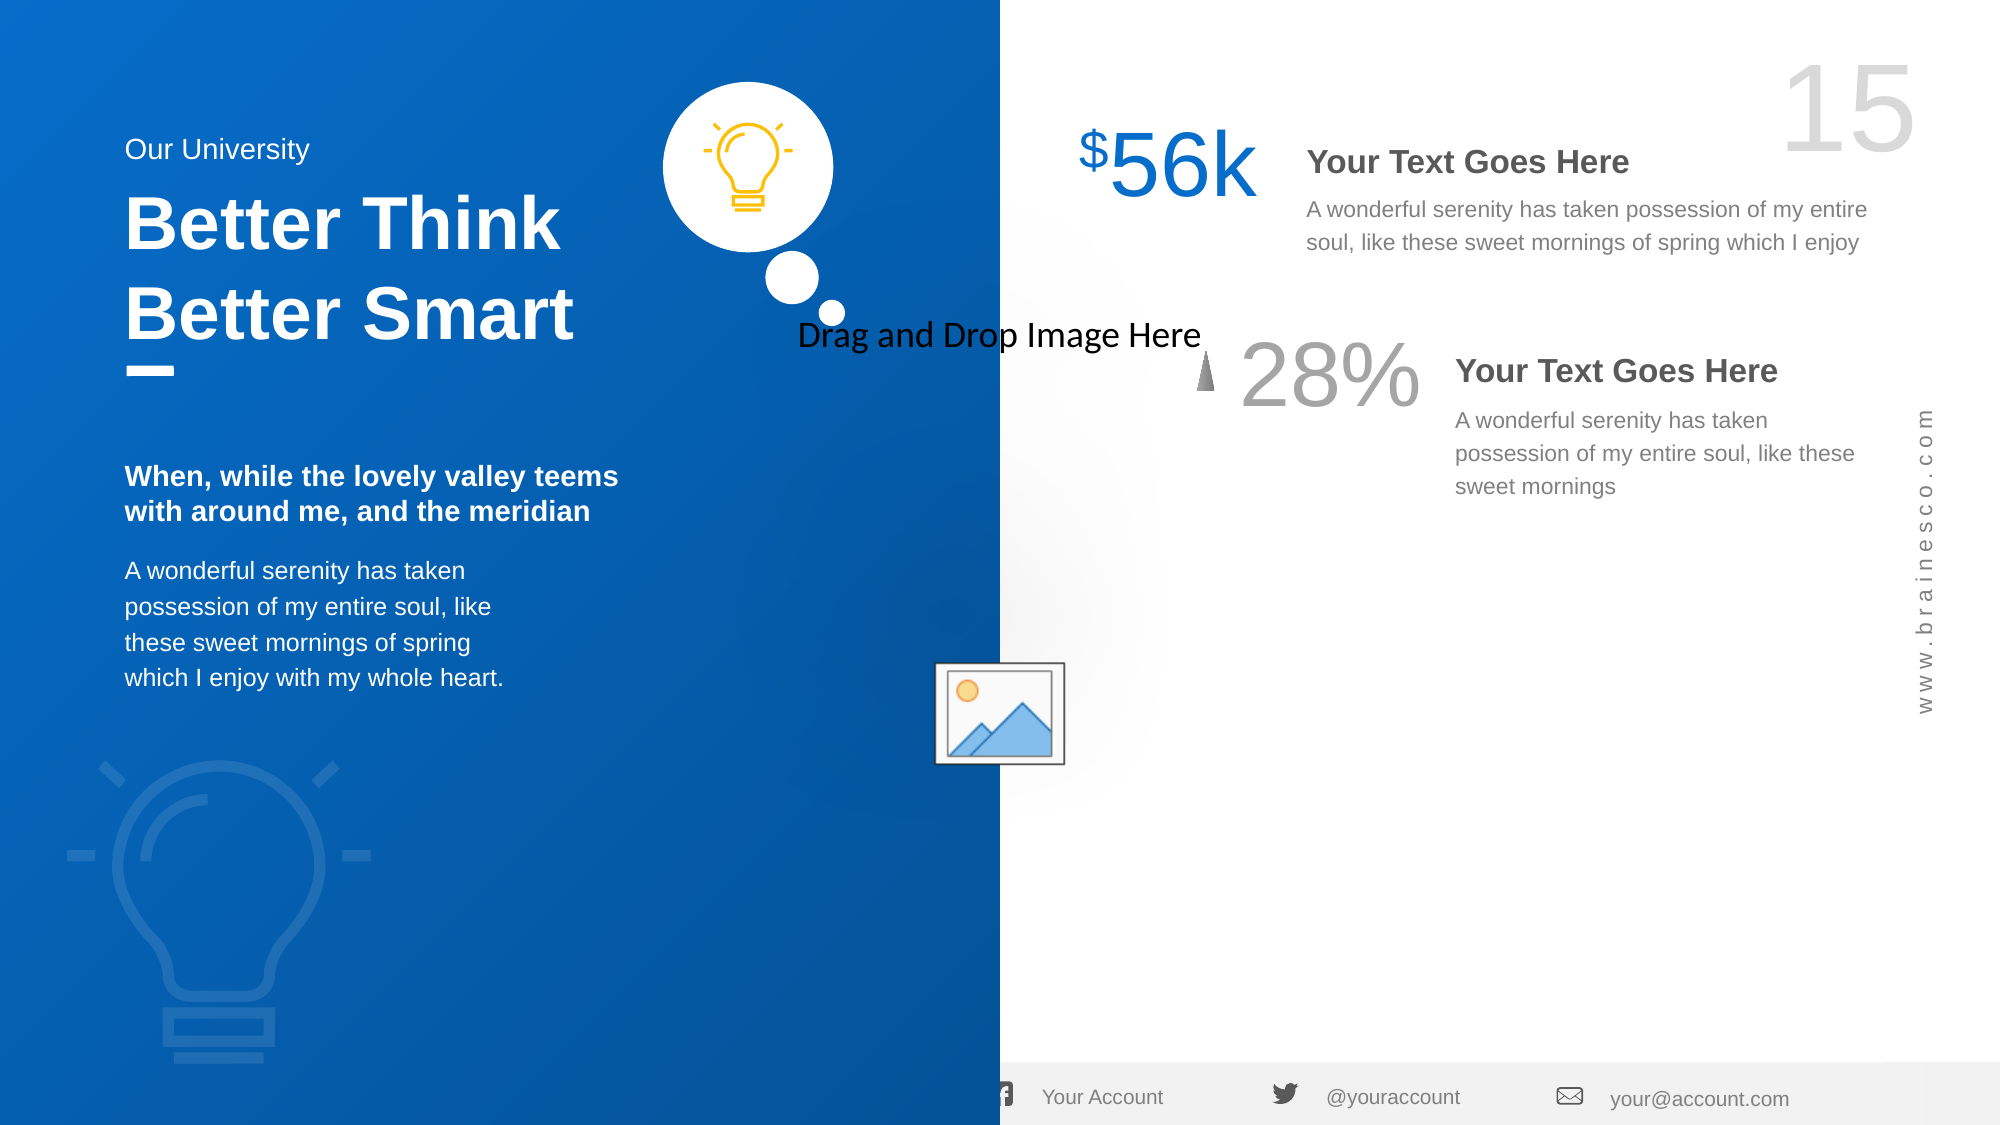

$56k

Our University
Better Think Better Smart

Your Text Goes Here
A wonderful serenity has taken possession of my entire soul, like these sweet mornings of spring which I enjoy

28%

Your Text Goes Here
A wonderful serenity has taken possession of my entire soul, like these sweet mornings
When, while the lovely valley teems with around me, and the meridian
A wonderful serenity has taken possession of my entire soul, like these sweet mornings of spring which I enjoy with my whole heart.